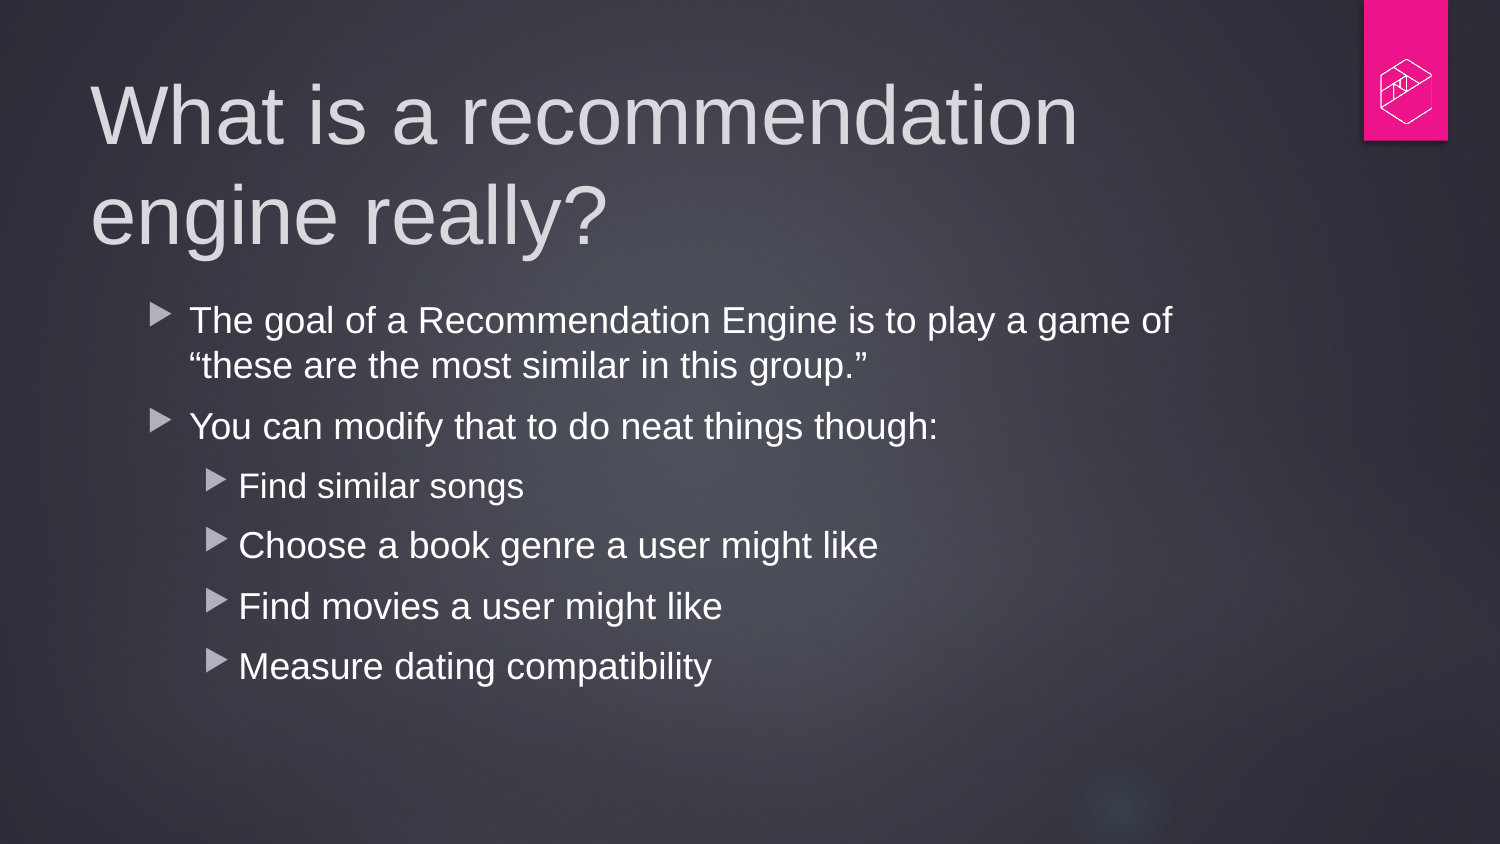

# What is a recommendation engine really?
The goal of a Recommendation Engine is to play a game of “these are the most similar in this group.”
You can modify that to do neat things though:
Find similar songs
Choose a book genre a user might like
Find movies a user might like
Measure dating compatibility